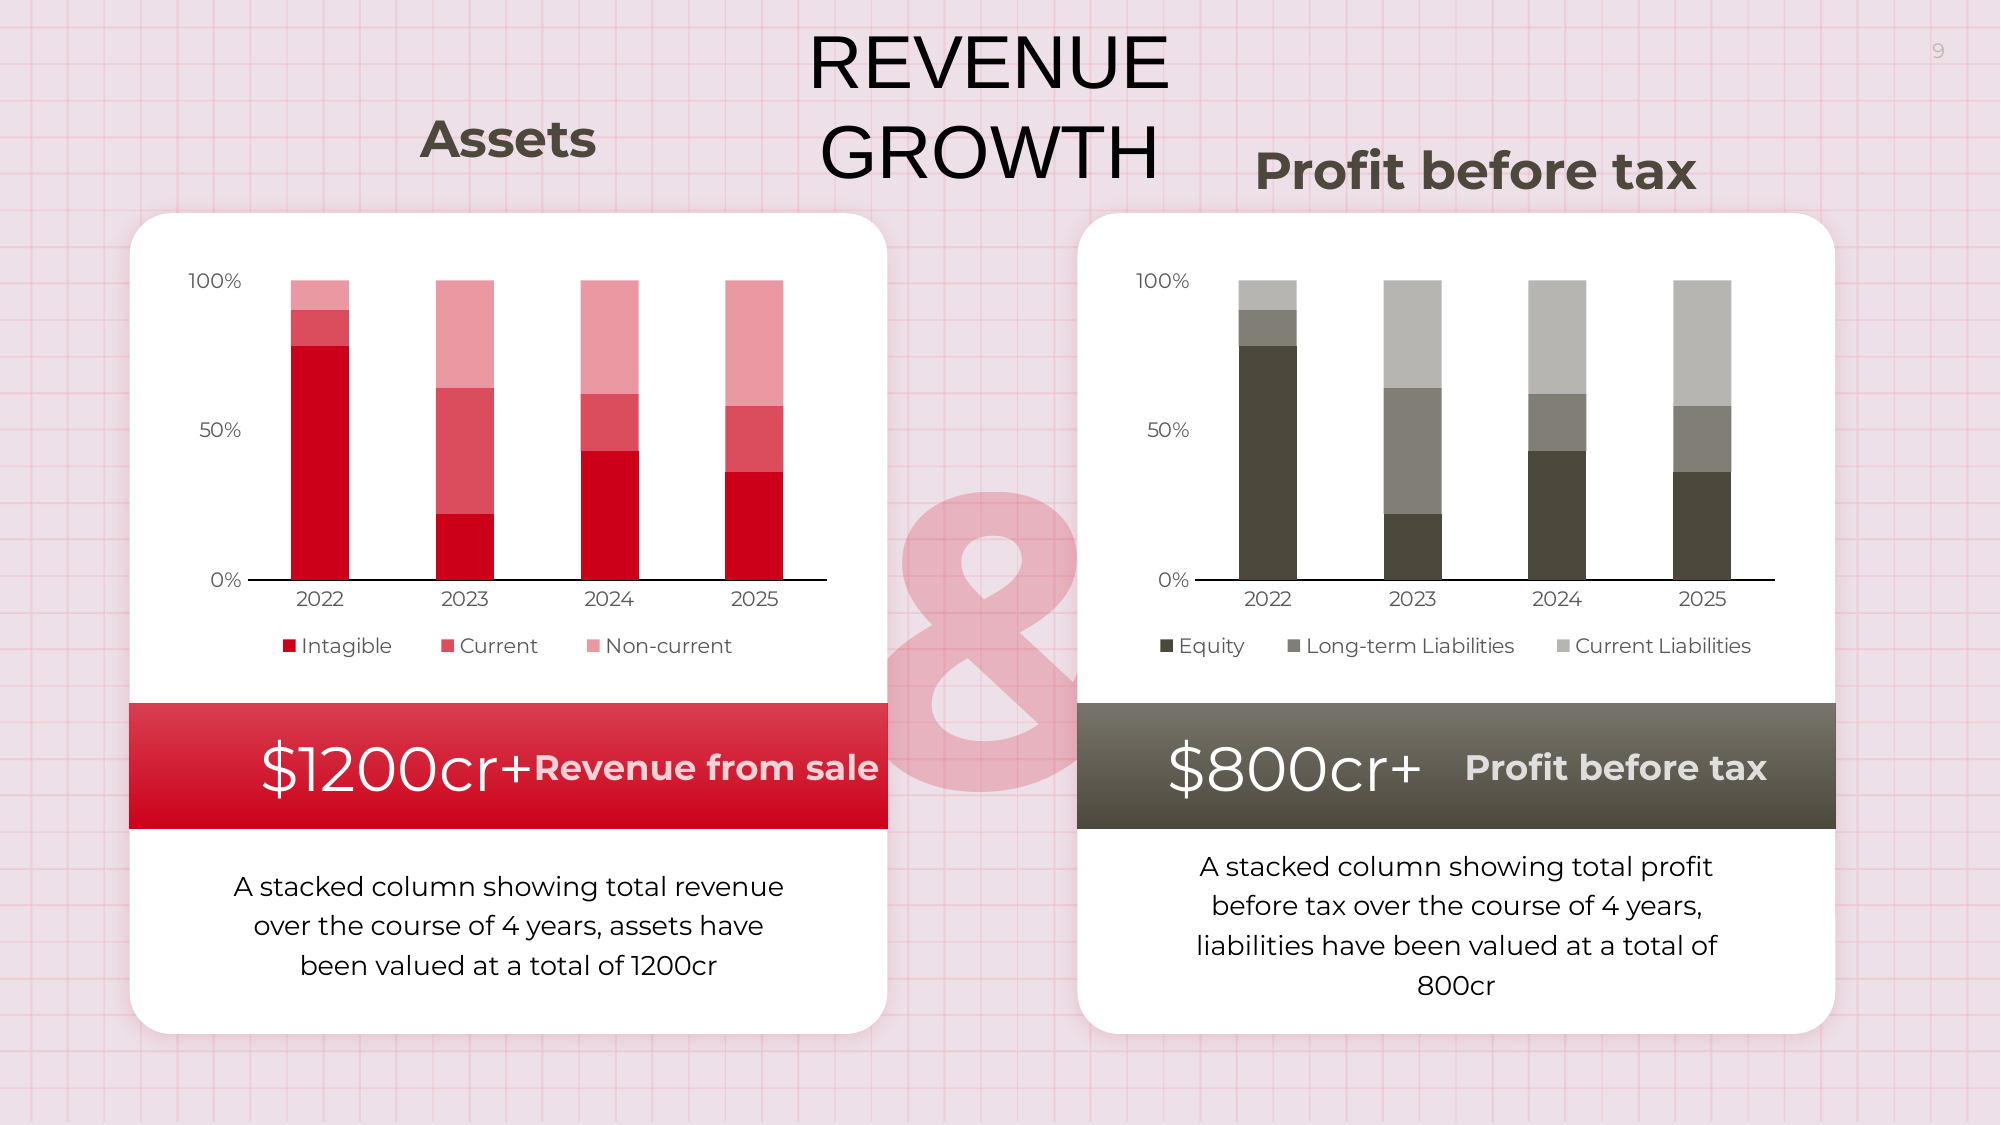

REVENUE GROWTH
9
Assets
Profit before tax

### Chart

| Category | Intagible | Current | Non-current |
|---|---|---|---|
| 2022 | 0.78 | 0.12 | 0.1 |
| 2023 | 0.22 | 0.42 | 0.36 |
| 2024 | 0.43 | 0.19 | 0.38 |
| 2025 | 0.36 | 0.22 | 0.42 |

### Chart

| Category | Equity | Long-term Liabilities | Current Liabilities |
|---|---|---|---|
| 2022 | 0.78 | 0.12 | 0.1 |
| 2023 | 0.22 | 0.42 | 0.36 |
| 2024 | 0.43 | 0.19 | 0.38 |
| 2025 | 0.36 | 0.22 | 0.42 |
&

$1200cr+
Revenue from sale
$800cr+
Profit before tax
A stacked column showing total profit before tax over the course of 4 years, liabilities have been valued at a total of 800cr
A stacked column showing total revenue over the course of 4 years, assets have been valued at a total of 1200cr